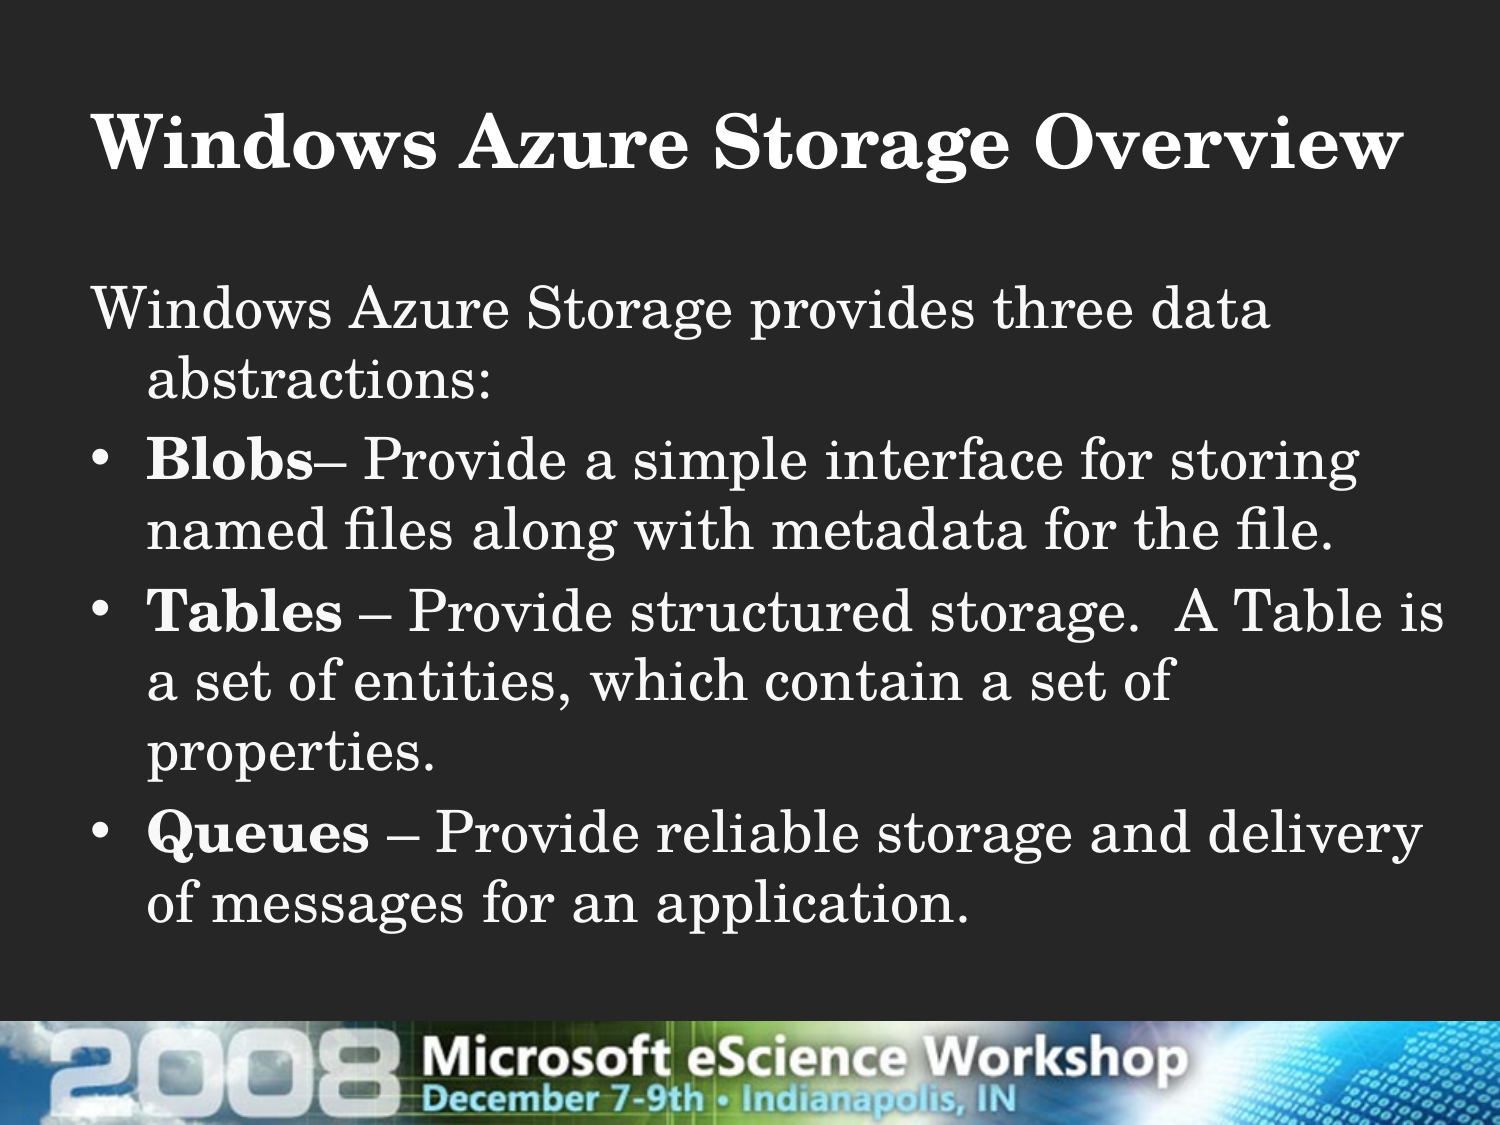

# Windows Azure Storage Overview
Windows Azure Storage provides three data abstractions:
Blobs– Provide a simple interface for storing named files along with metadata for the file.
Tables – Provide structured storage.  A Table is a set of entities, which contain a set of properties.
Queues – Provide reliable storage and delivery of messages for an application.